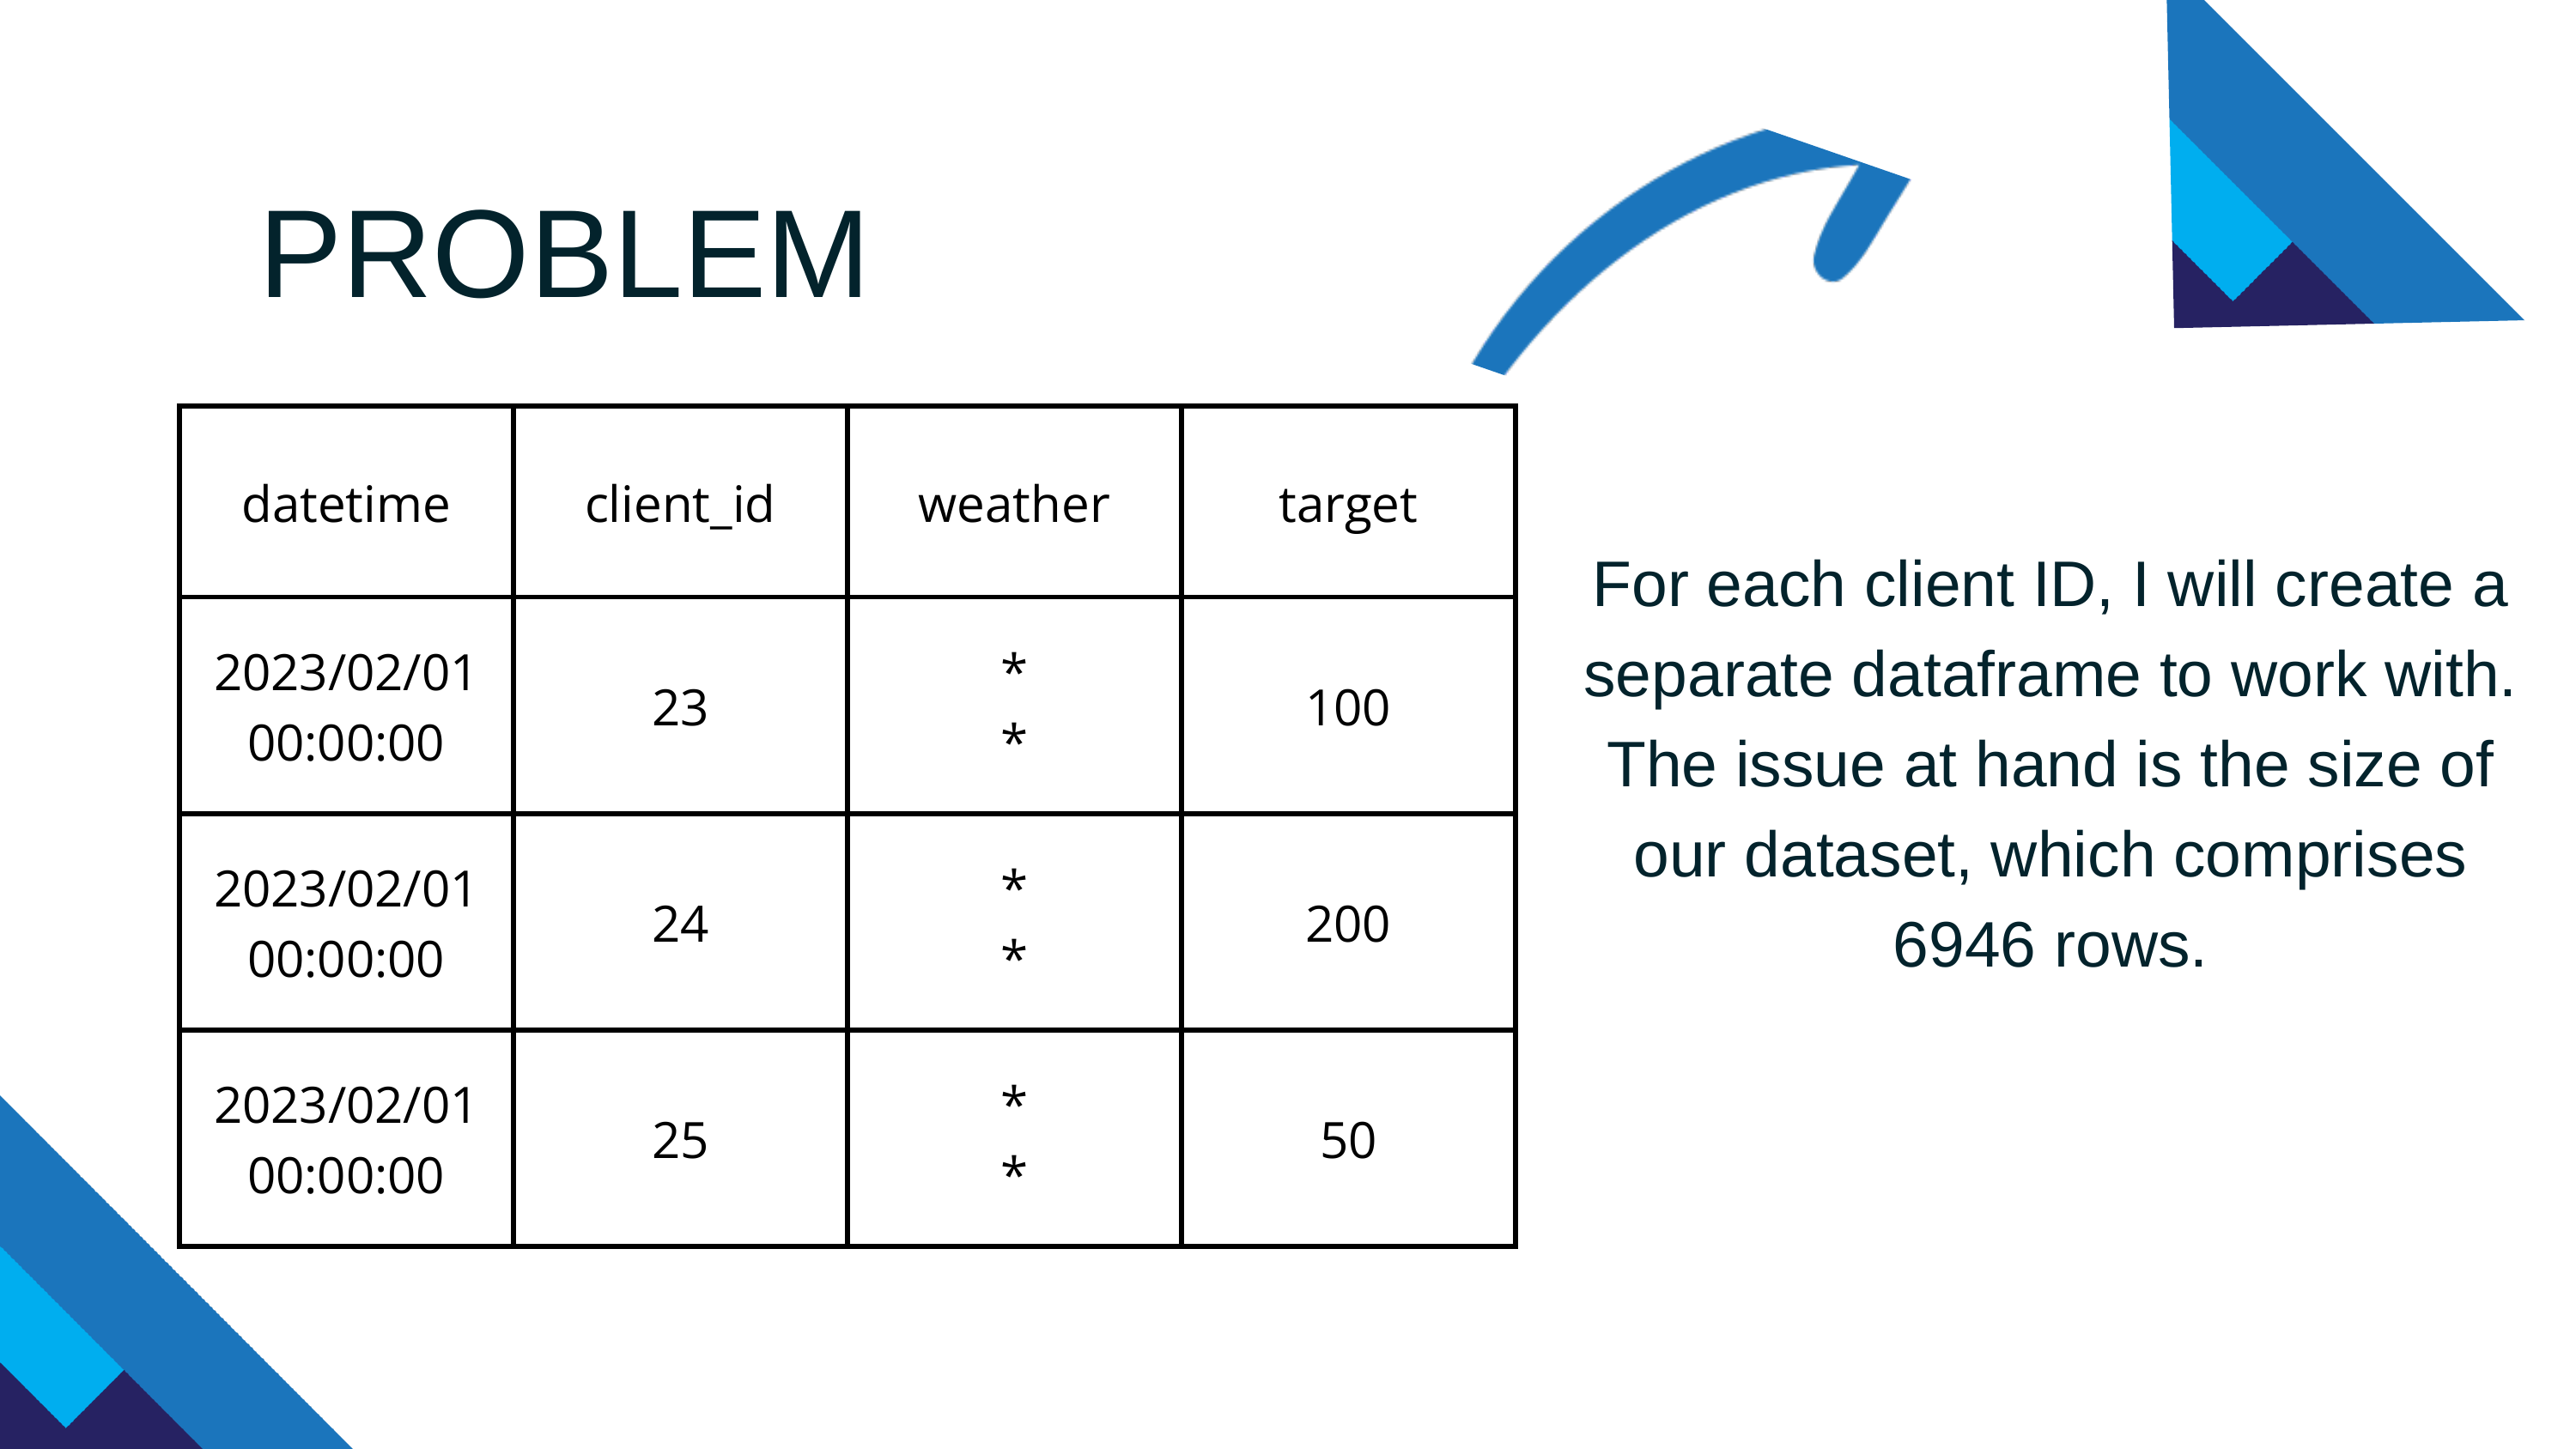

PROBLEM

| datetime | client\_id | weather | target |
| --- | --- | --- | --- |
| 2023/02/01 00:00:00 | 23 | \* \* | 100 |
| 2023/02/01 00:00:00 | 24 | \* \* | 200 |
| 2023/02/01 00:00:00 | 25 | \* \* | 50 |
For each client ID, I will create a separate dataframe to work with. The issue at hand is the size of our dataset, which comprises 6946 rows.